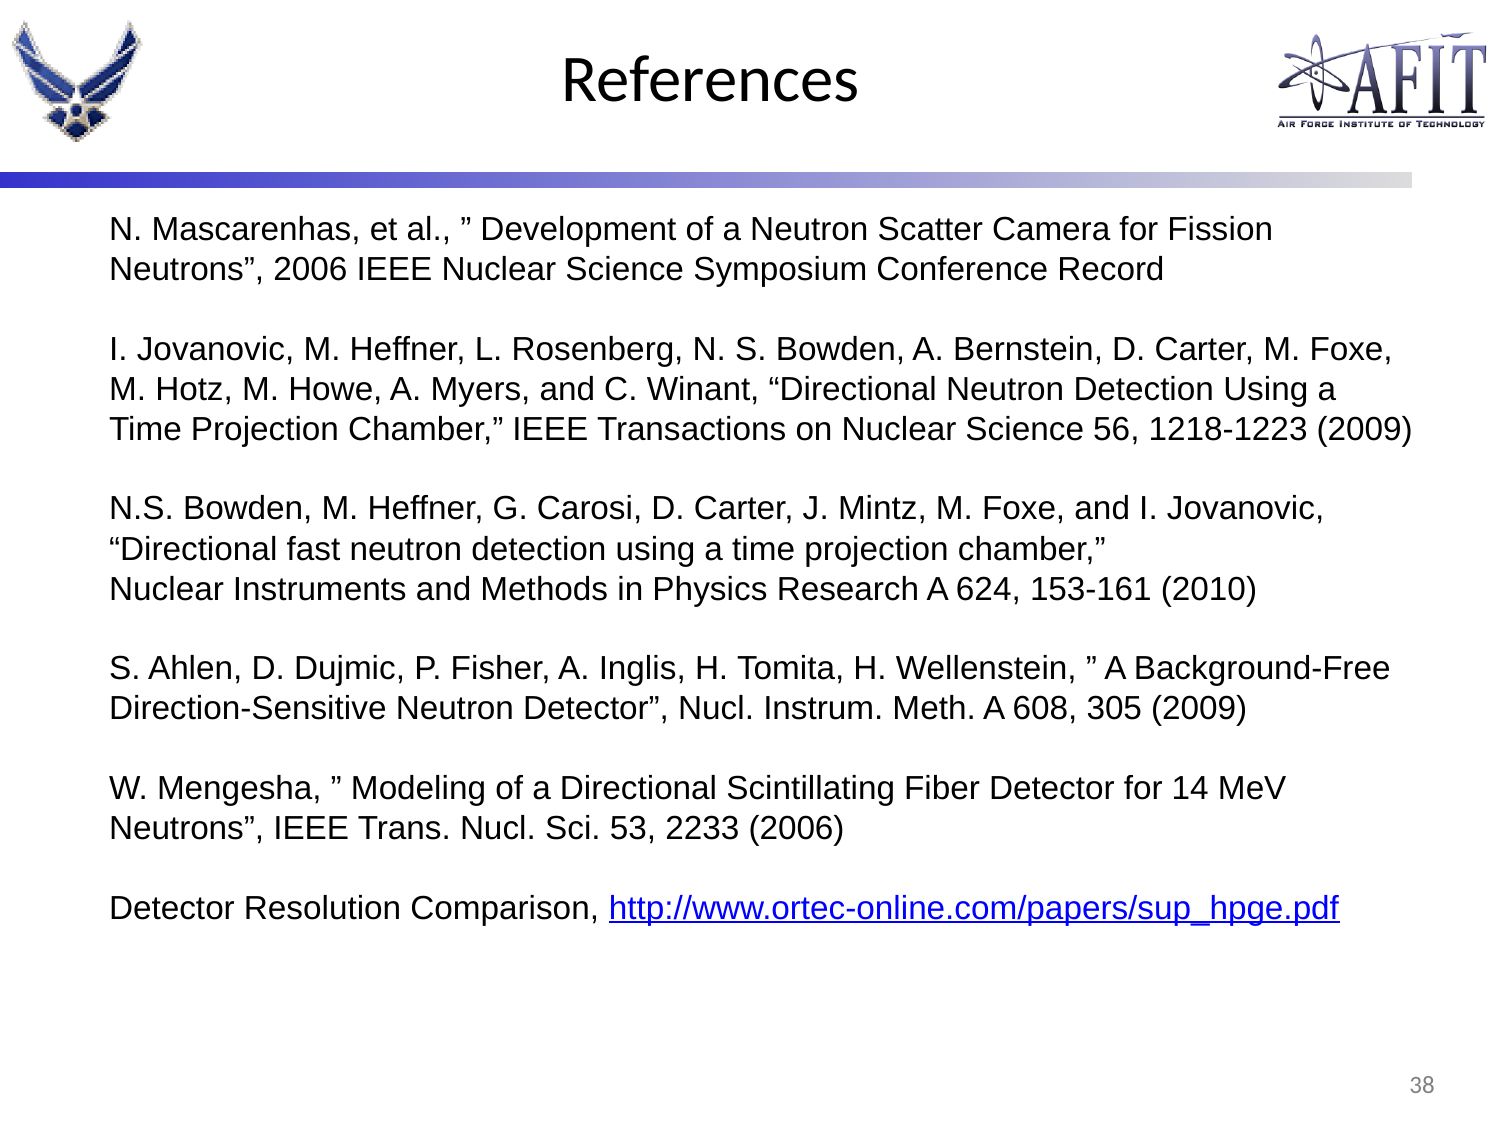

# References
N. Mascarenhas, et al., ” Development of a Neutron Scatter Camera for Fission
Neutrons”, 2006 IEEE Nuclear Science Symposium Conference Record

I. Jovanovic, M. Heffner, L. Rosenberg, N. S. Bowden, A. Bernstein, D. Carter, M. Foxe,
M. Hotz, M. Howe, A. Myers, and C. Winant, “Directional Neutron Detection Using a
Time Projection Chamber,” IEEE Transactions on Nuclear Science 56, 1218-1223 (2009)

N.S. Bowden, M. Heffner, G. Carosi, D. Carter, J. Mintz, M. Foxe, and I. Jovanovic,
“Directional fast neutron detection using a time projection chamber,”
Nuclear Instruments and Methods in Physics Research A 624, 153-161 (2010)

S. Ahlen, D. Dujmic, P. Fisher, A. Inglis, H. Tomita, H. Wellenstein, ” A Background-Free
Direction-Sensitive Neutron Detector”, Nucl. Instrum. Meth. A 608, 305 (2009)

W. Mengesha, ” Modeling of a Directional Scintillating Fiber Detector for 14 MeV
Neutrons”, IEEE Trans. Nucl. Sci. 53, 2233 (2006)

Detector Resolution Comparison, http://www.ortec-online.com/papers/sup_hpge.pdf

38